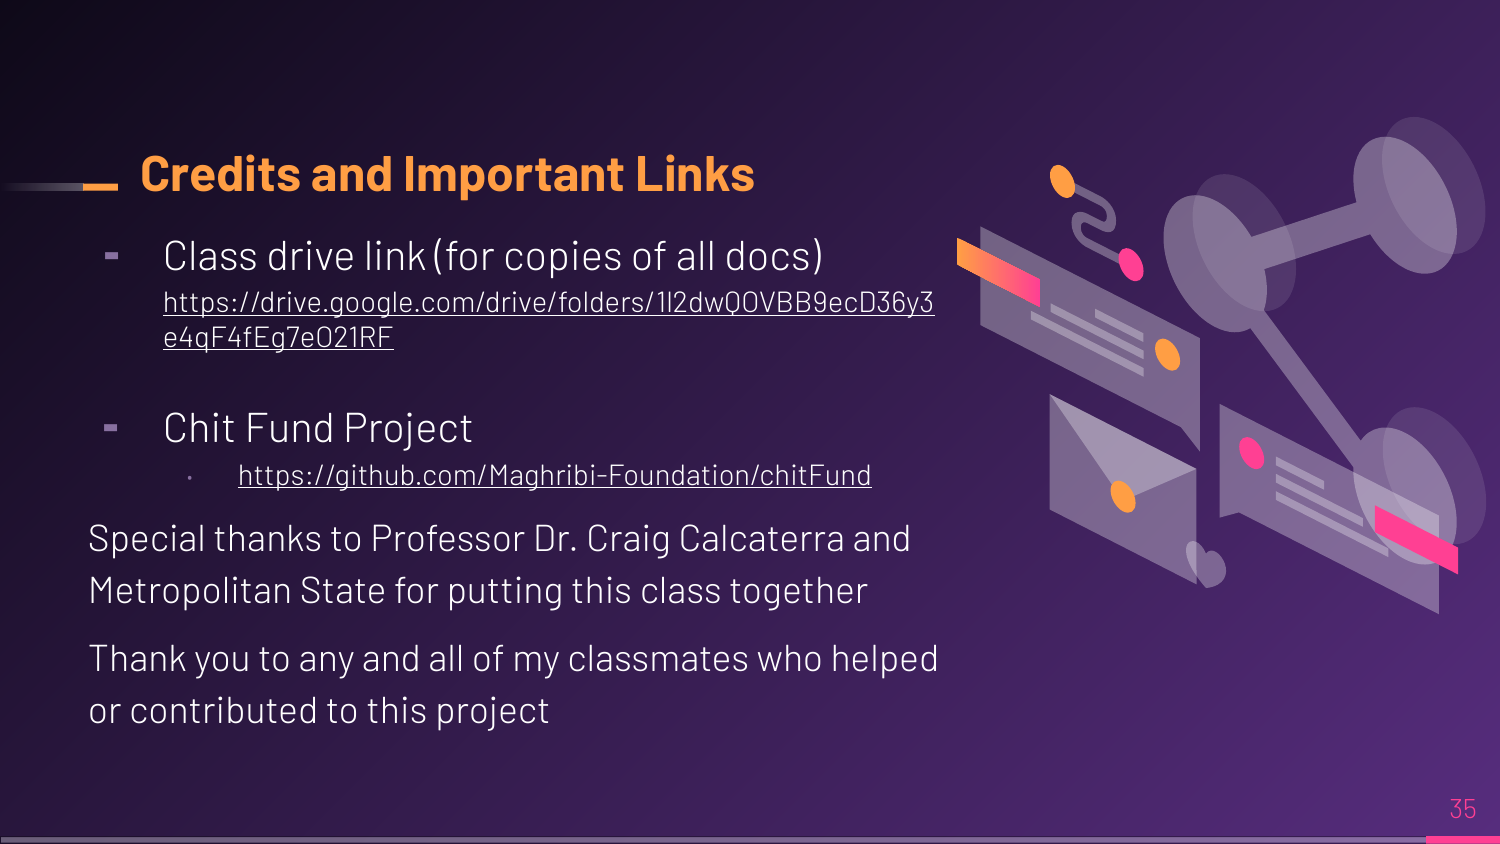

# Credits and Important Links
Class drive link (for copies of all docs) https://drive.google.com/drive/folders/1l2dwQOVBB9ecD36y3e4qF4fEg7eO21RF
Chit Fund Project
https://github.com/Maghribi-Foundation/chitFund
Special thanks to Professor Dr. Craig Calcaterra and Metropolitan State for putting this class together
Thank you to any and all of my classmates who helped or contributed to this project

35